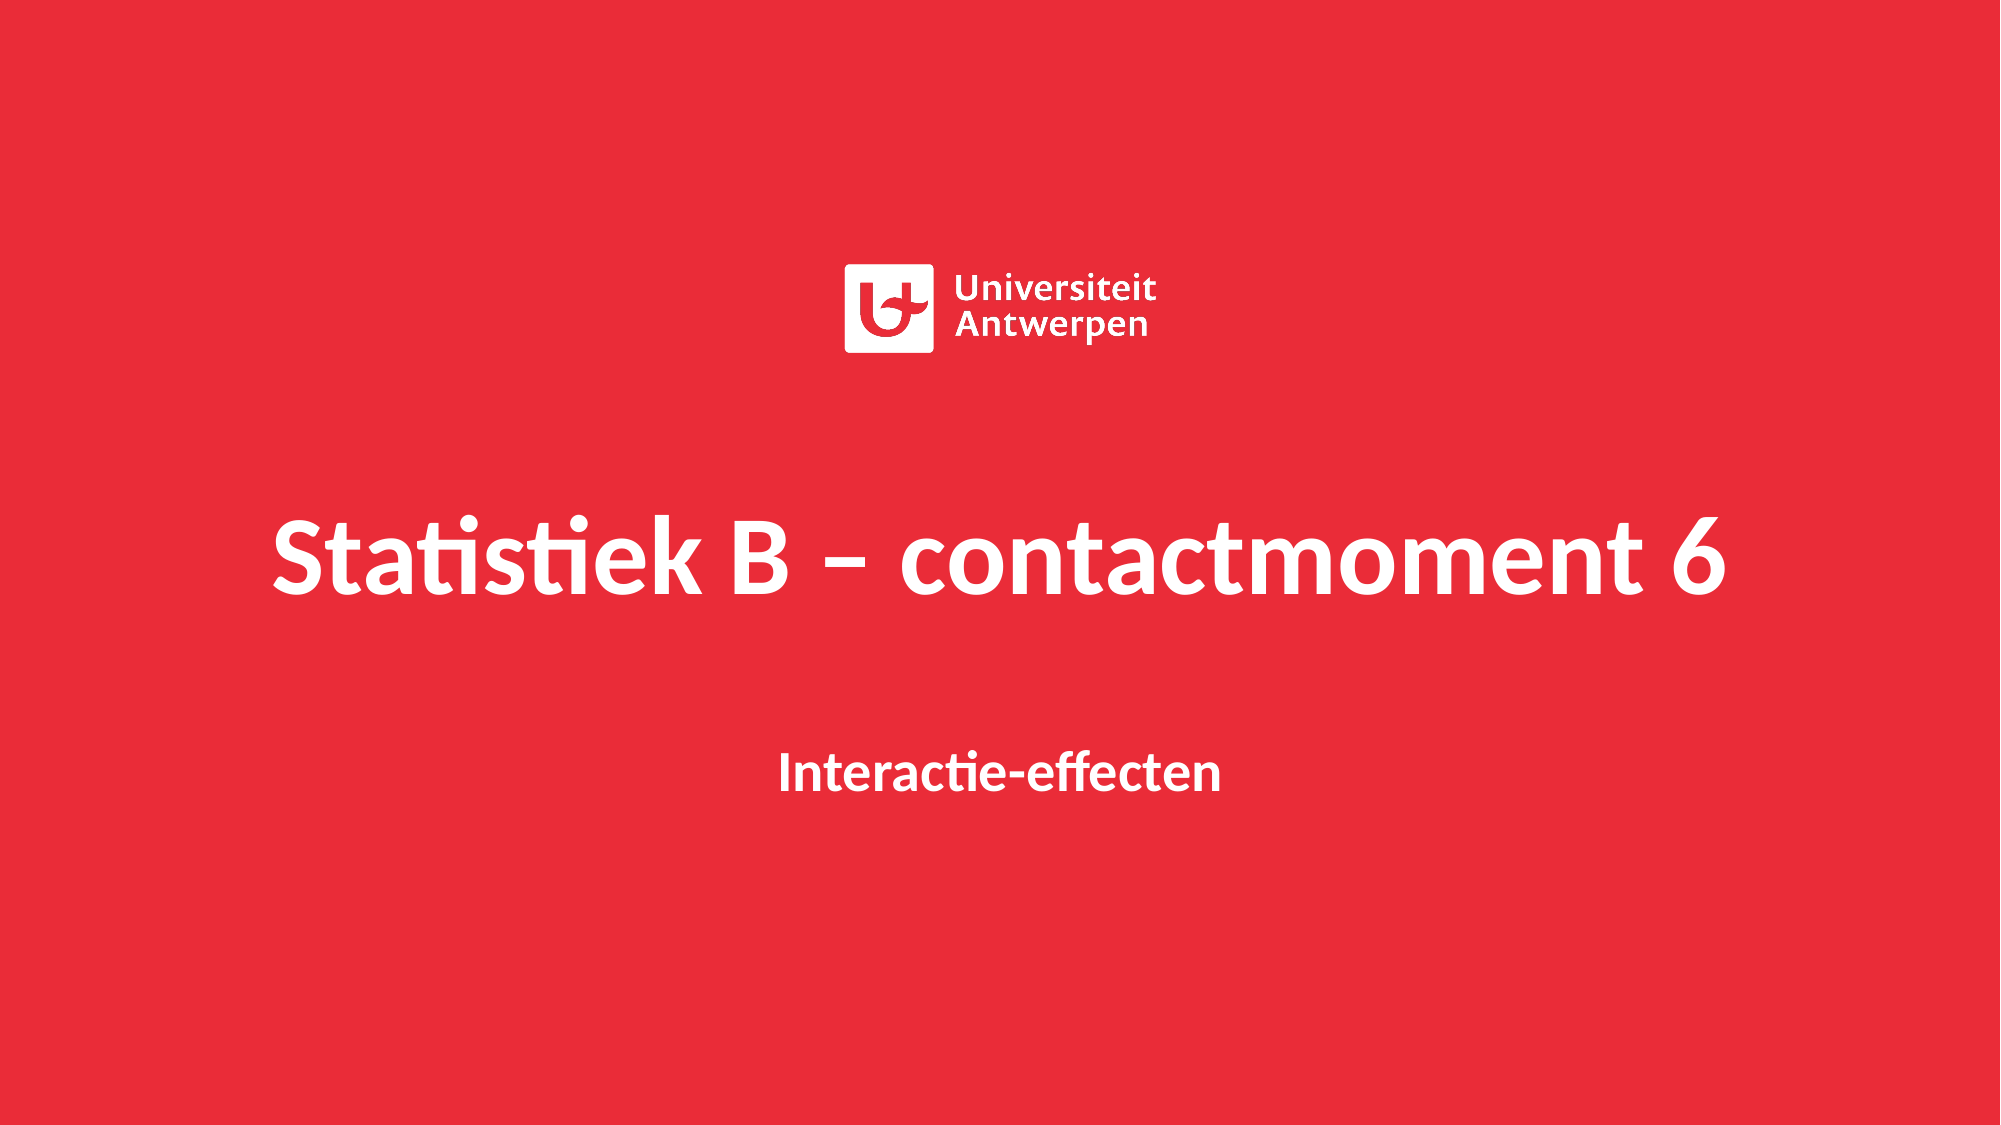

# Statistiek B – contactmoment 6
Interactie-effecten